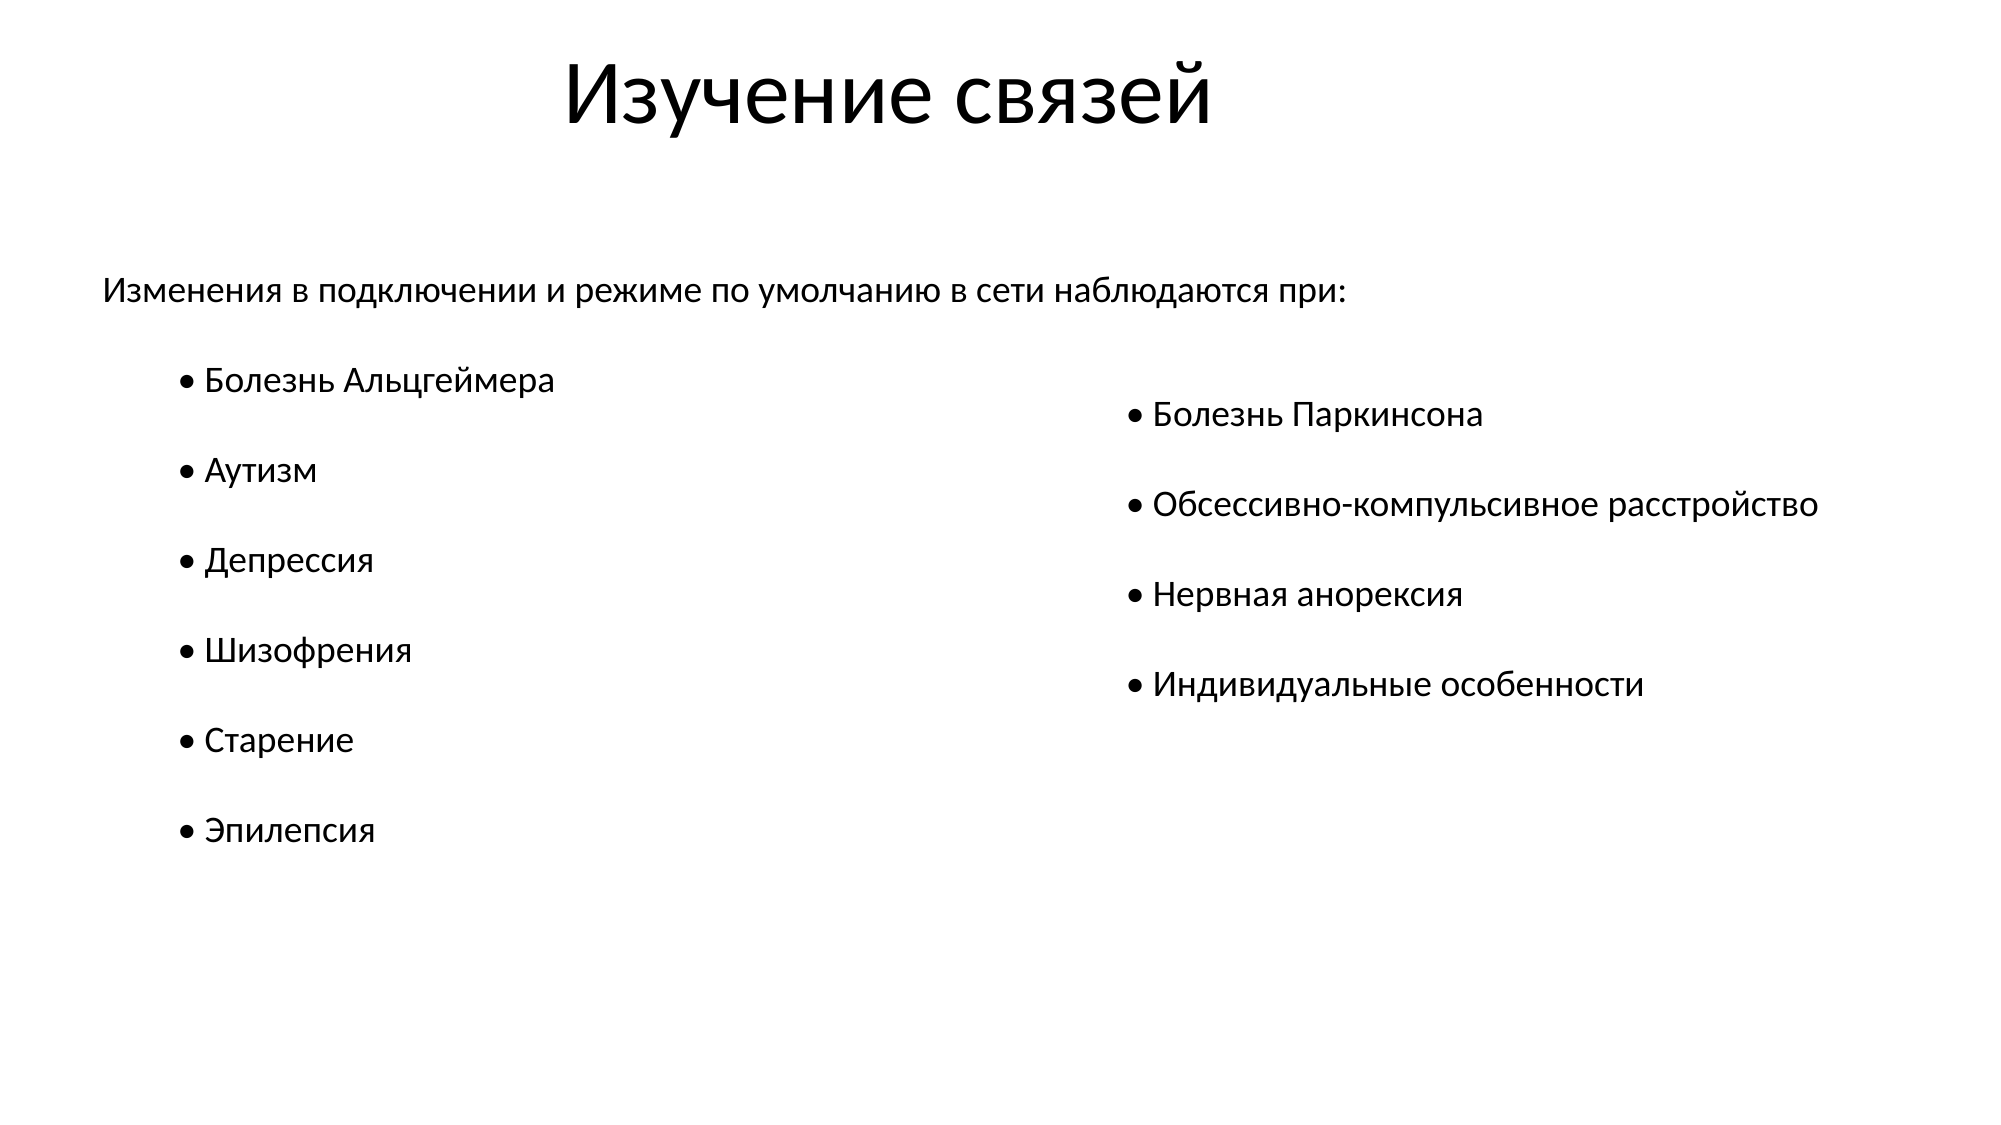

# Изучение связей
Изменения в подключении и режиме по умолчанию в сети наблюдаются при:

• Болезнь Альцгеймера

• Аутизм

• Депрессия

• Шизофрения

• Старение

• Эпилепсия
• Болезнь Паркинсона

• Обсессивно-компульсивное расстройство

• Нервная анорексия

• Индивидуальные особенности